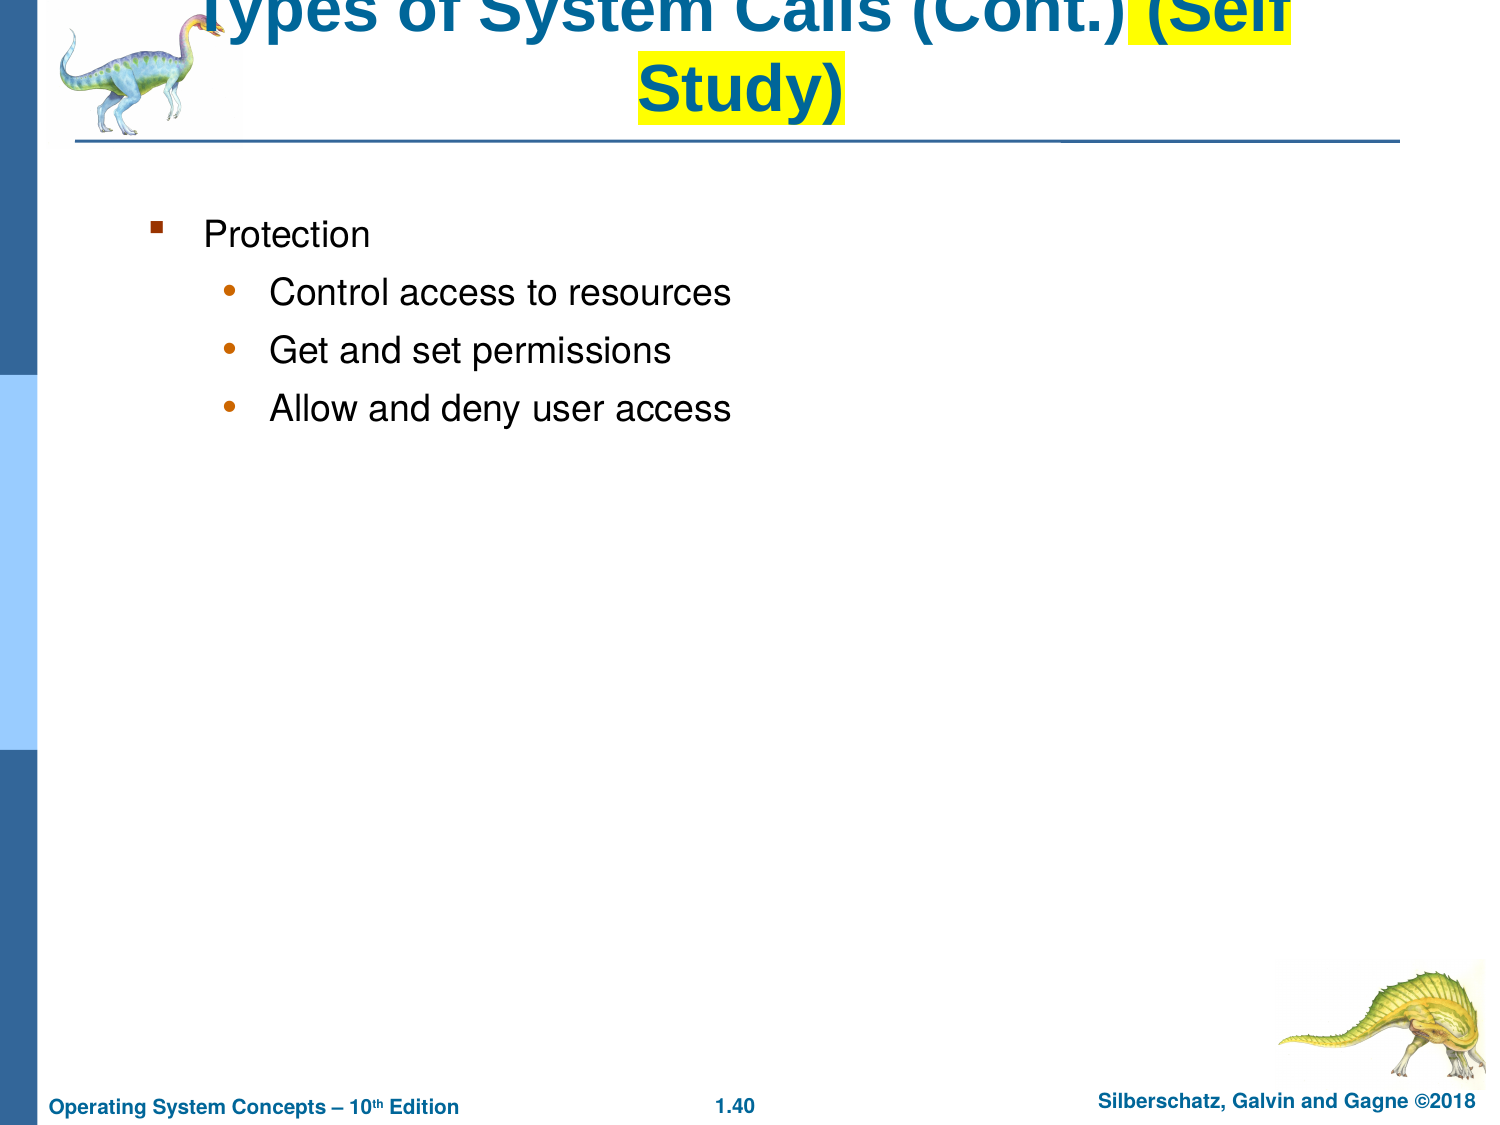

# Types of System Calls (Cont.) (Self Study)
Protection
Control access to resources
Get and set permissions
Allow and deny user access